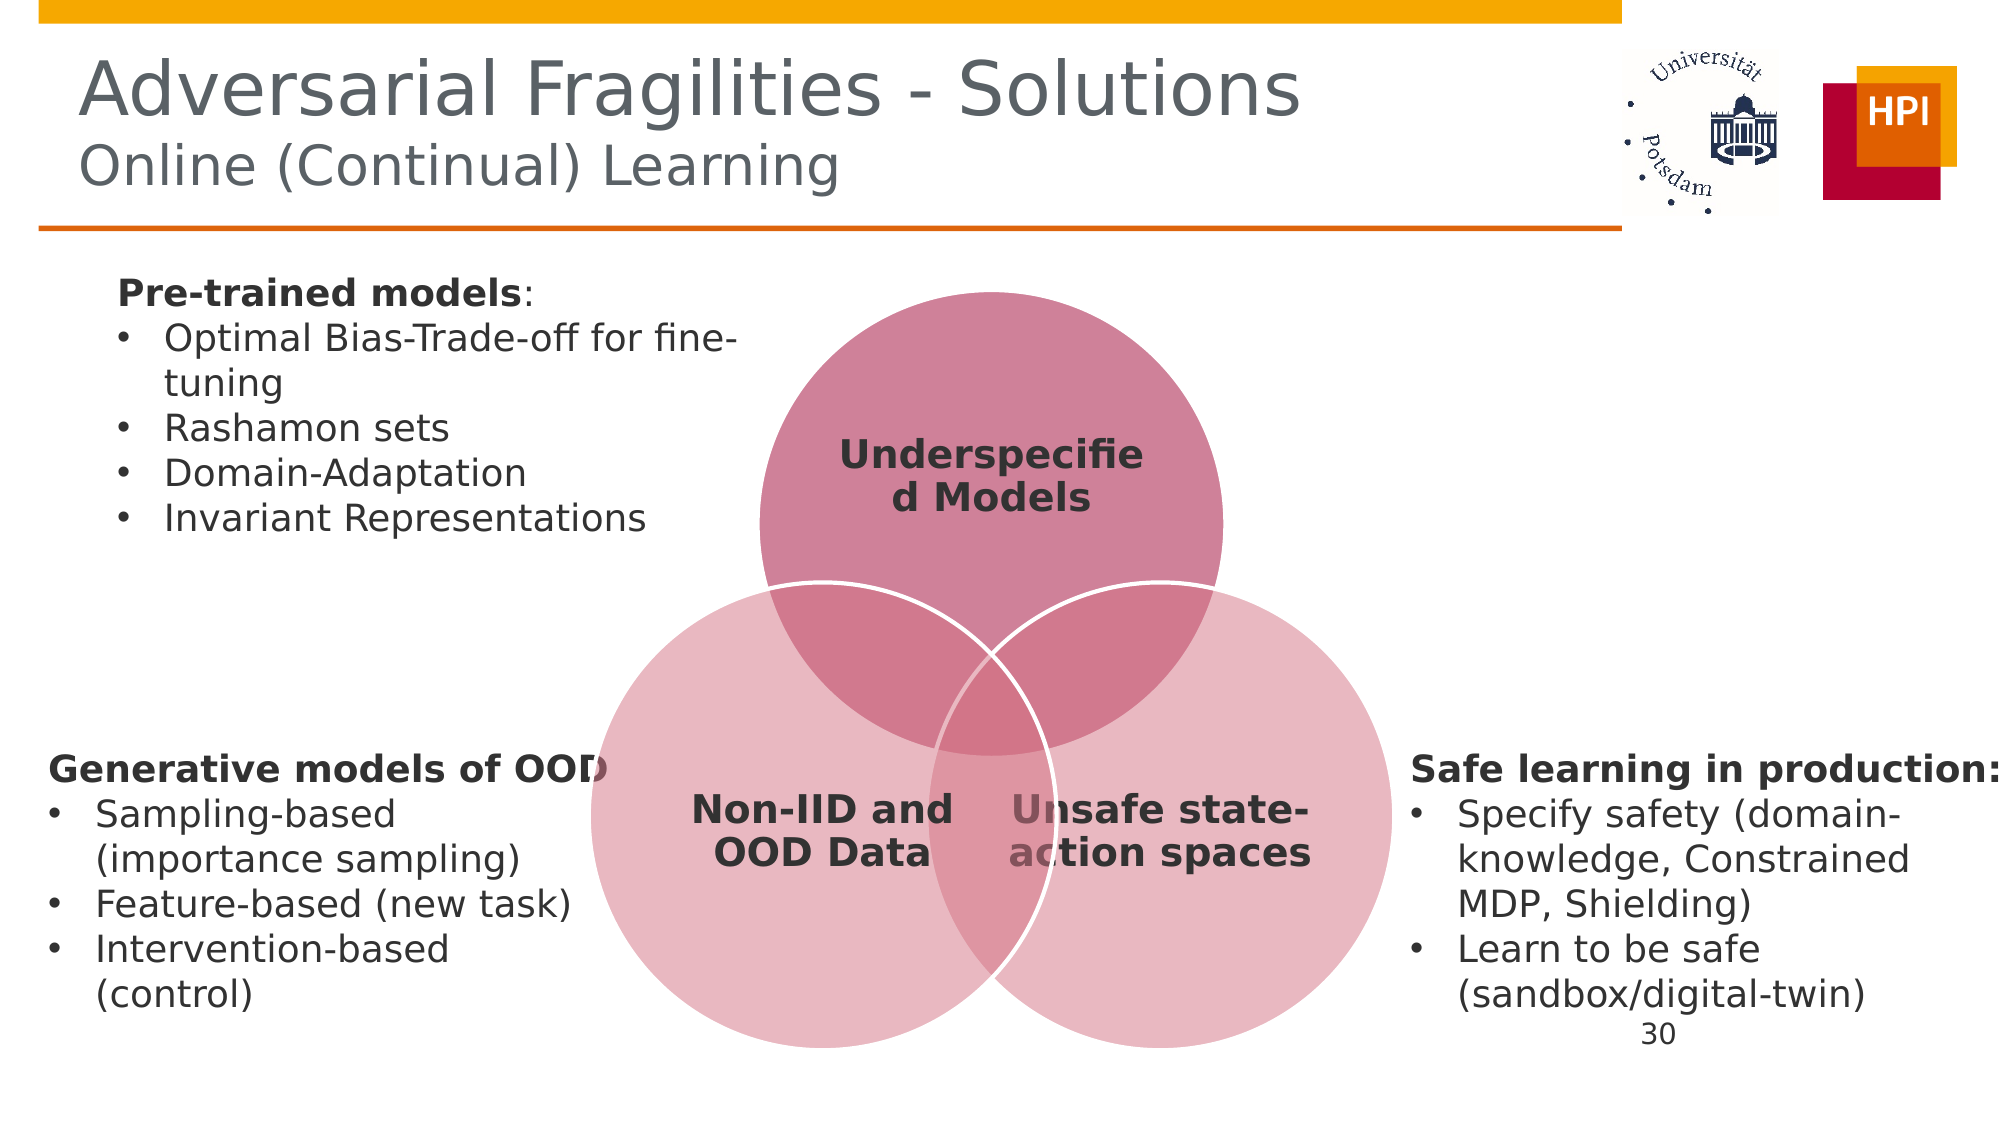

# Adversarial Fragilities - Solutions Online (Continual) Learning
Pre-trained models:
Optimal Bias-Trade-off for fine-tuning
Rashamon sets
Domain-Adaptation
Invariant Representations
Underspecified Models
Unsafe state-action spaces
Non-IID and OOD Data
Generative models of OOD
Sampling-based (importance sampling)
Feature-based (new task)
Intervention-based (control)
Safe learning in production:
Specify safety (domain-knowledge, Constrained MDP, Shielding)
Learn to be safe (sandbox/digital-twin)
30